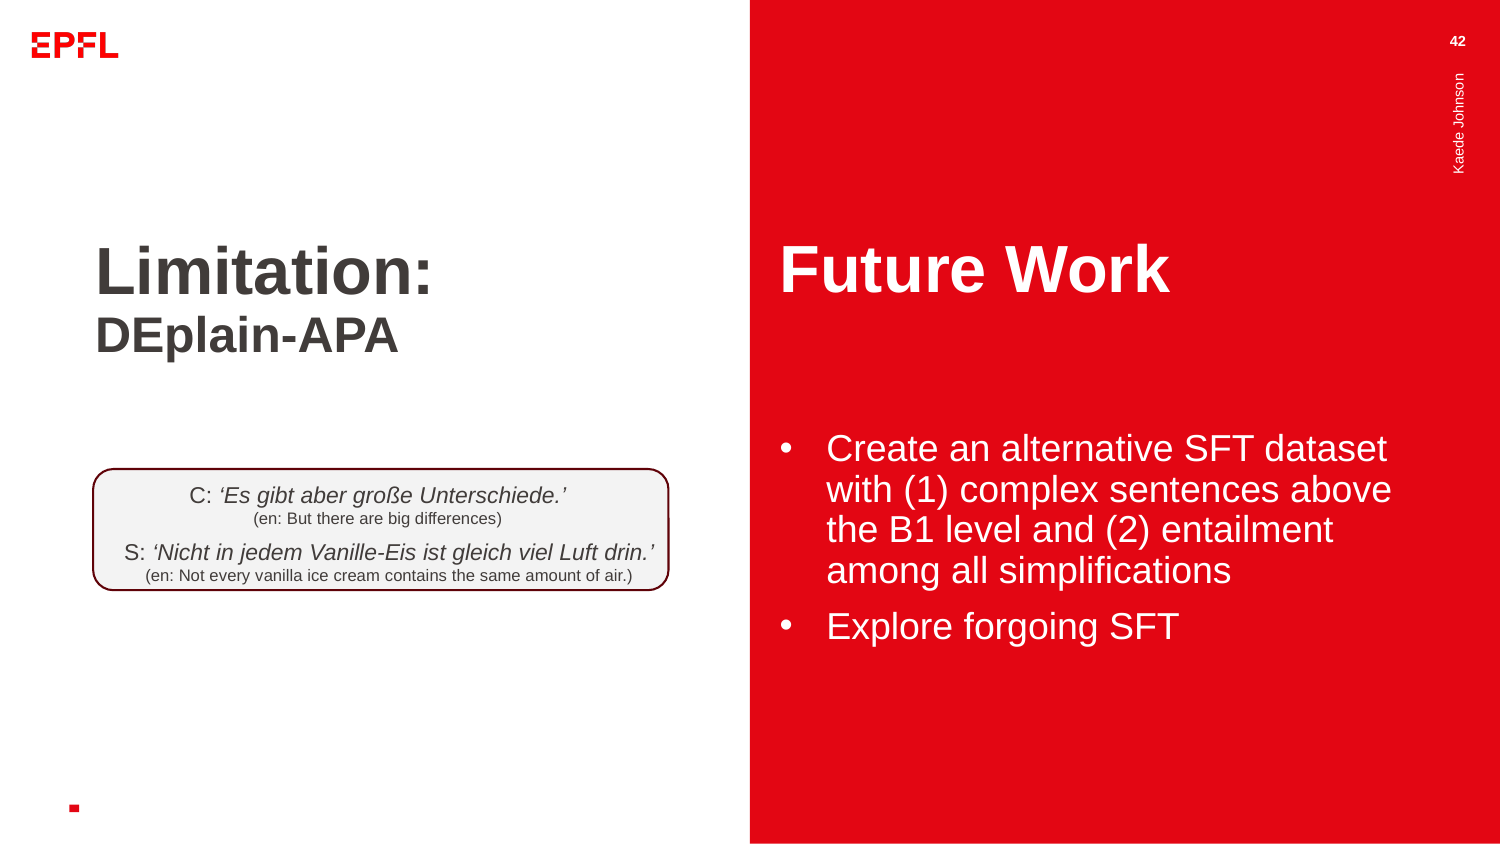

42
# Future Work
Limitation:
DEplain-APA
Kaede Johnson
Create an alternative SFT dataset with (1) complex sentences above the B1 level and (2) entailment among all simplifications
Explore forgoing SFT

C: ‘Es gibt aber große Unterschiede.’
(en: But there are big differences)
S: ‘Nicht in jedem Vanille-Eis ist gleich viel Luft drin.’
(en: Not every vanilla ice cream contains the same amount of air.)